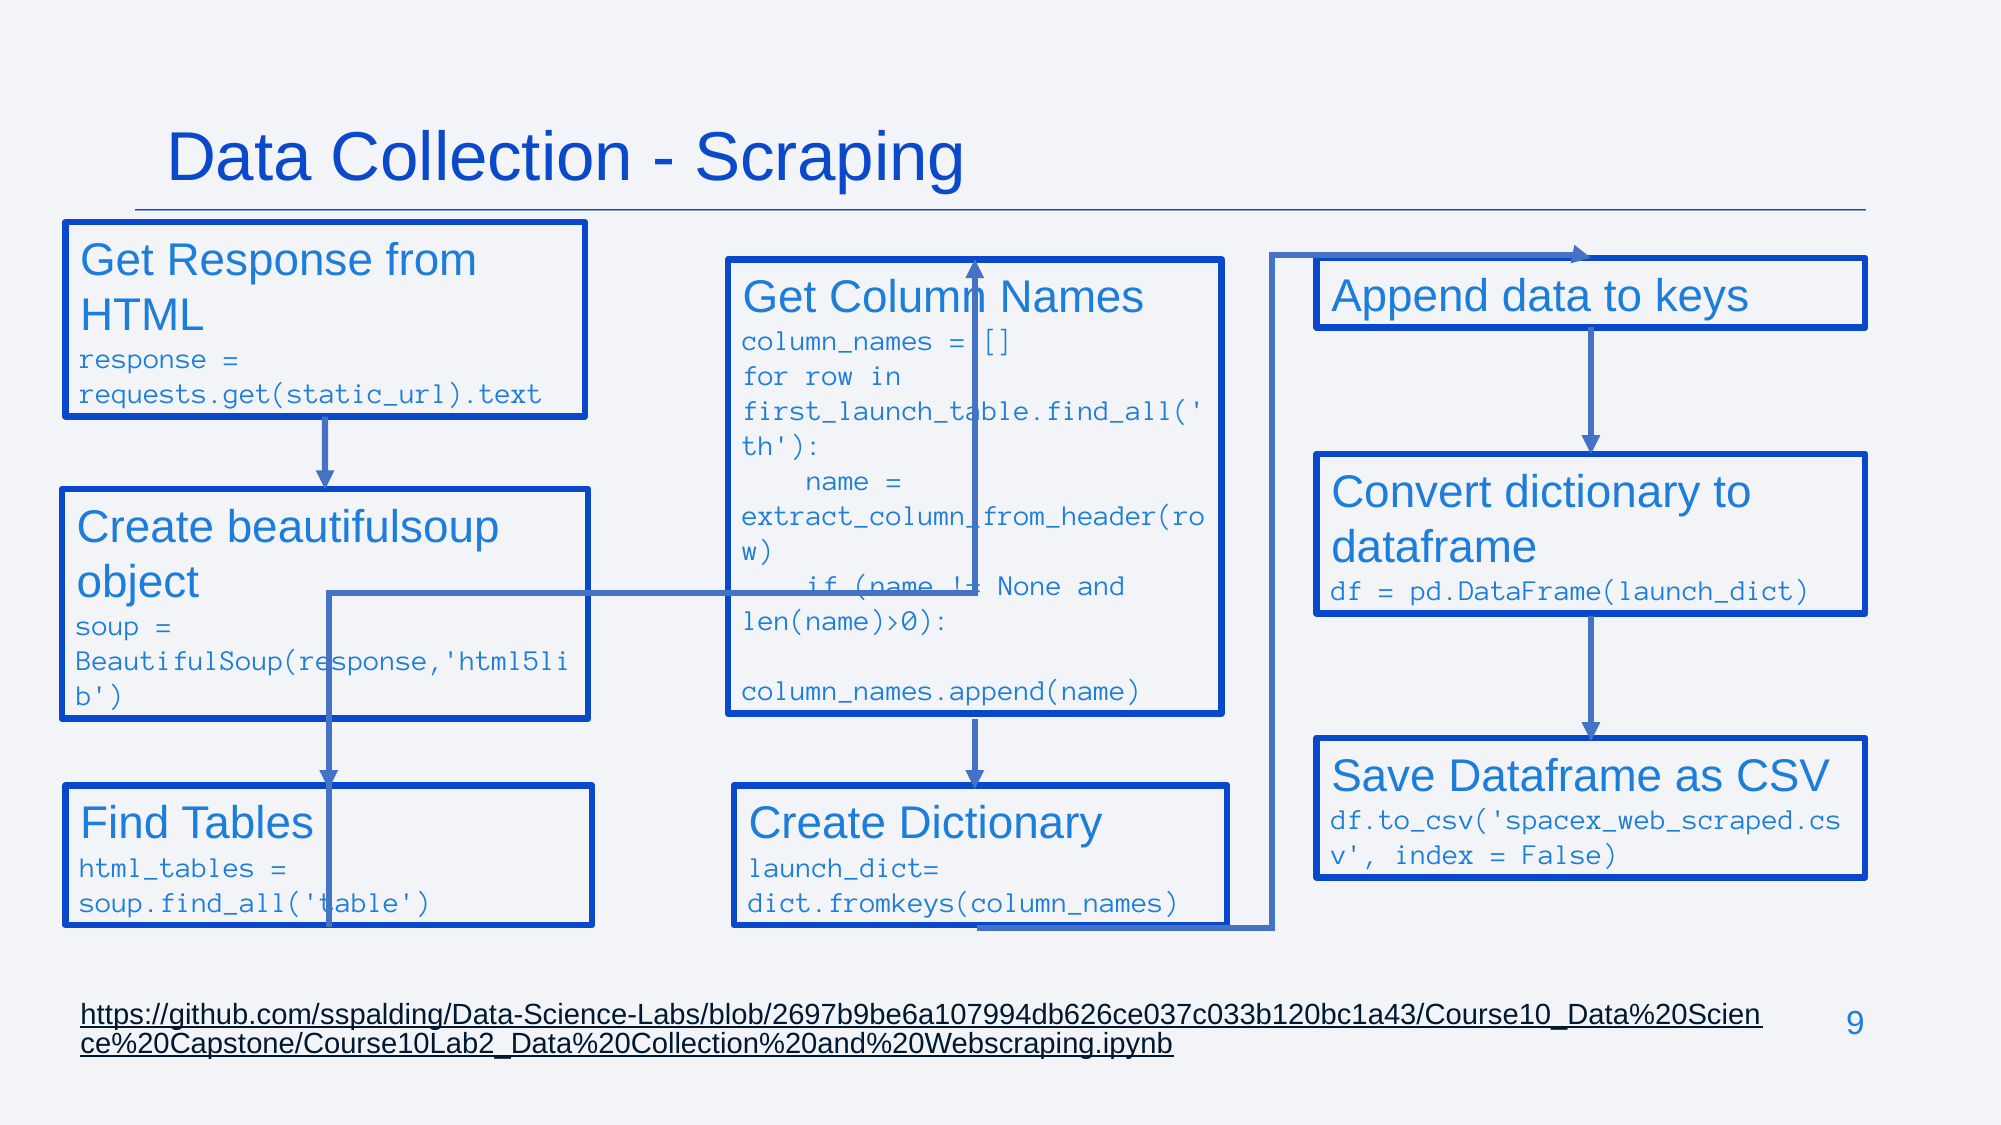

Data Collection - Scraping
Get Response from HTML
response = requests.get(static_url).text
Append data to keys
Get Column Names
column_names = []
for row in first_launch_table.find_all('th'):
    name = extract_column_from_header(row)
    if (name != None and len(name)>0):
        column_names.append(name)
Convert dictionary to dataframe
df = pd.DataFrame(launch_dict)
Create beautifulsoup object
soup = BeautifulSoup(response,'html5lib')
Save Dataframe as CSV
df.to_csv('spacex_web_scraped.csv', index = False)
Find Tables
html_tables = soup.find_all('table')
Create Dictionary
launch_dict= dict.fromkeys(column_names)
https://github.com/sspalding/Data-Science-Labs/blob/2697b9be6a107994db626ce037c033b120bc1a43/Course10_Data%20Science%20Capstone/Course10Lab2_Data%20Collection%20and%20Webscraping.ipynb

9